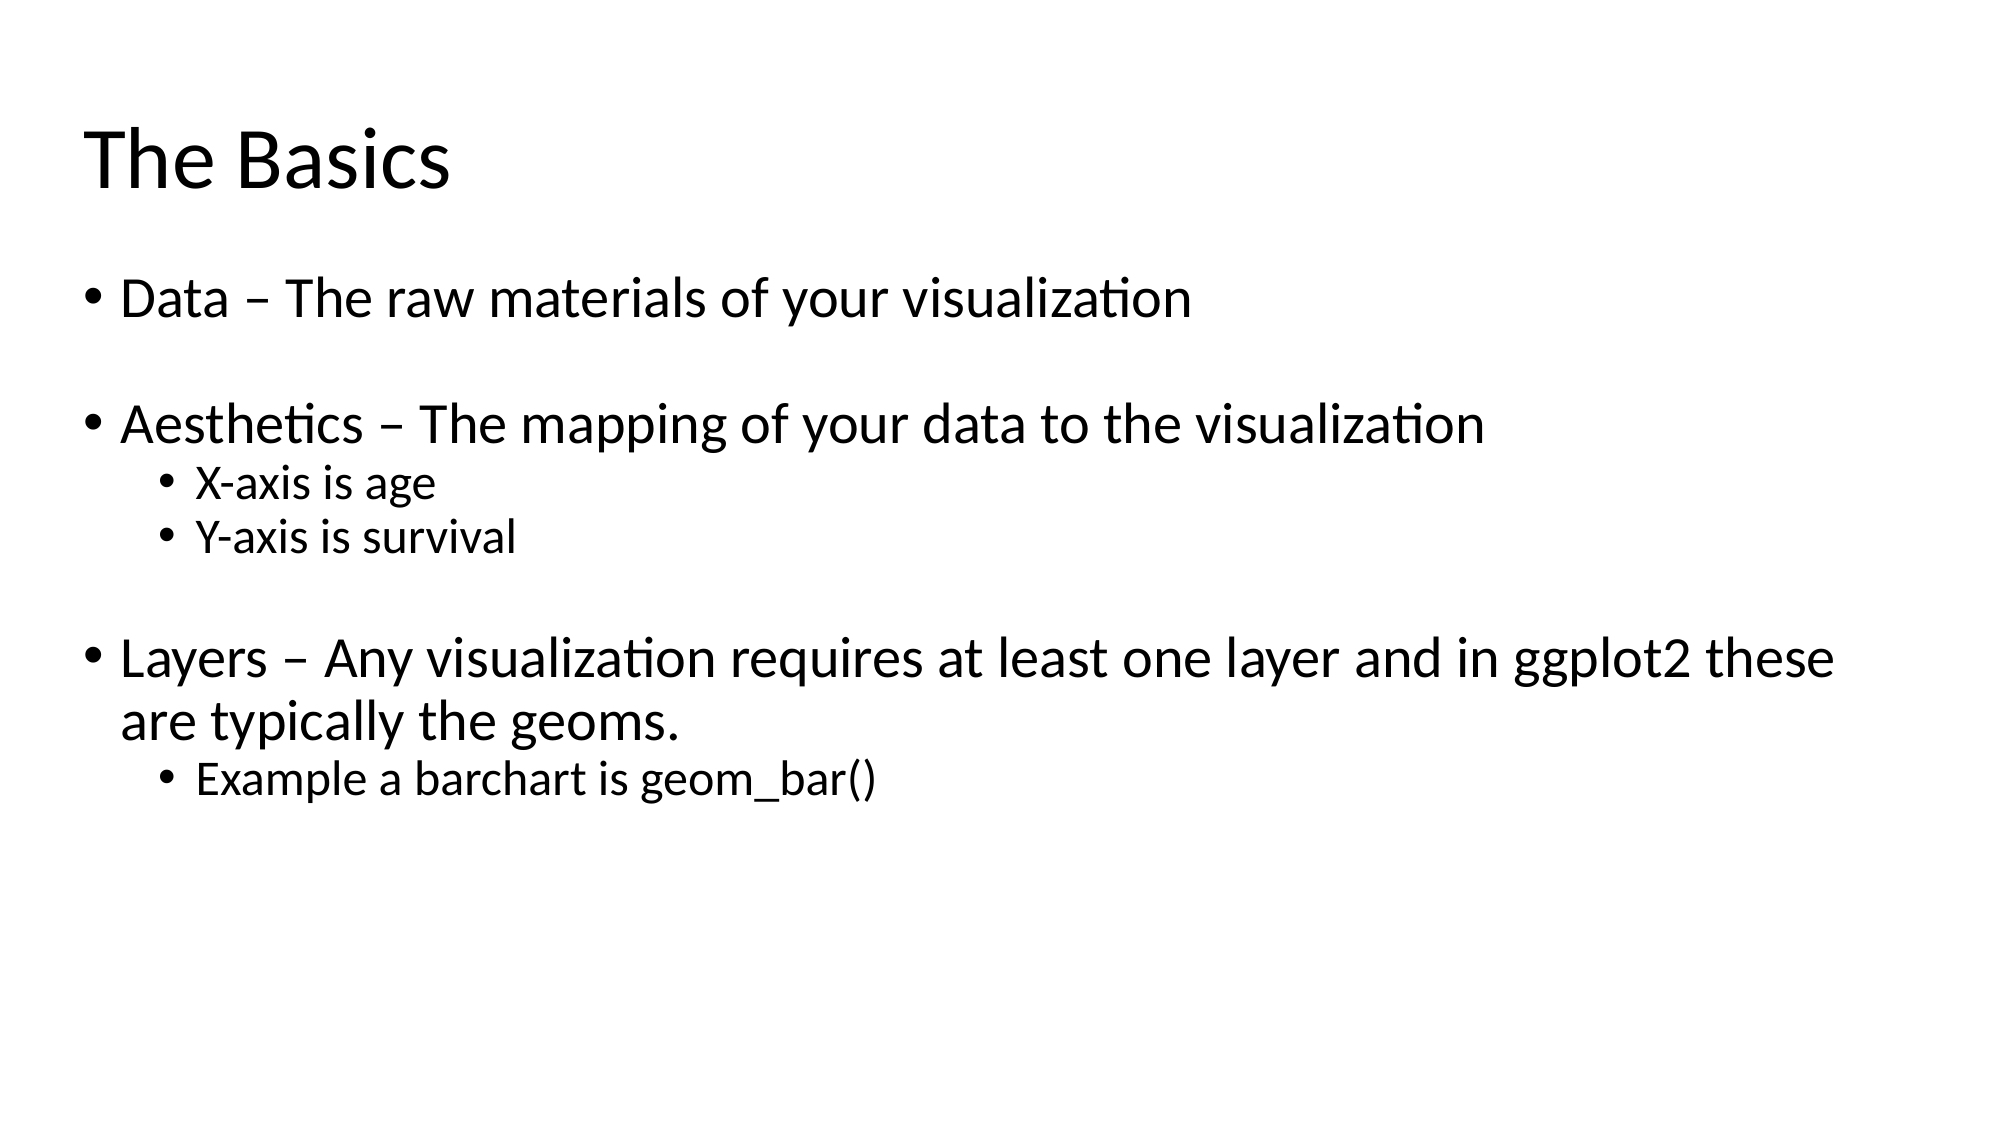

# The Basics
Data – The raw materials of your visualization

Aesthetics – The mapping of your data to the visualization
X-axis is age
Y-axis is survival

Layers – Any visualization requires at least one layer and in ggplot2 these are typically the geoms.
Example a barchart is geom_bar()